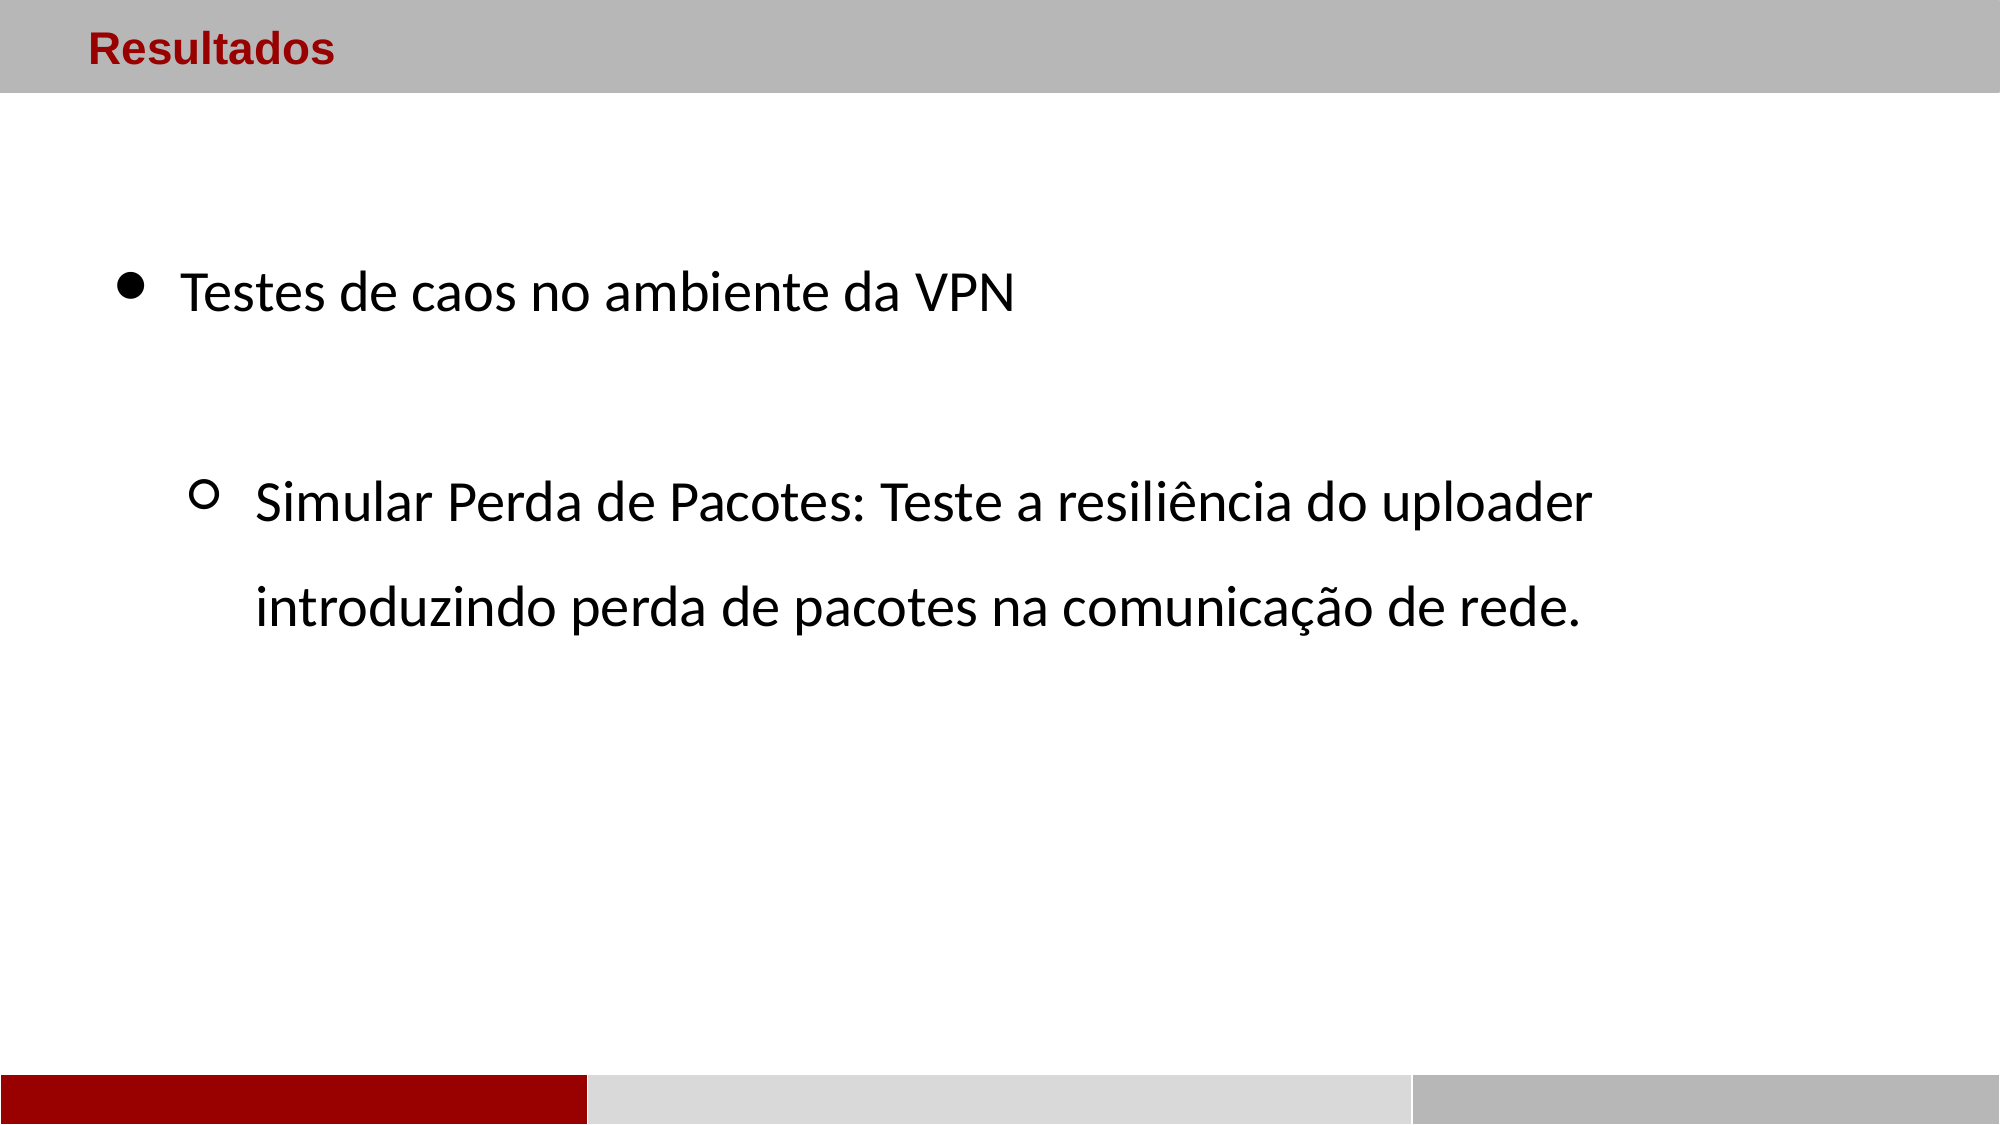

Resultados
Testes de caos no ambiente da VPN

Simular Perda de Pacotes: Teste a resiliência do uploader introduzindo perda de pacotes na comunicação de rede.